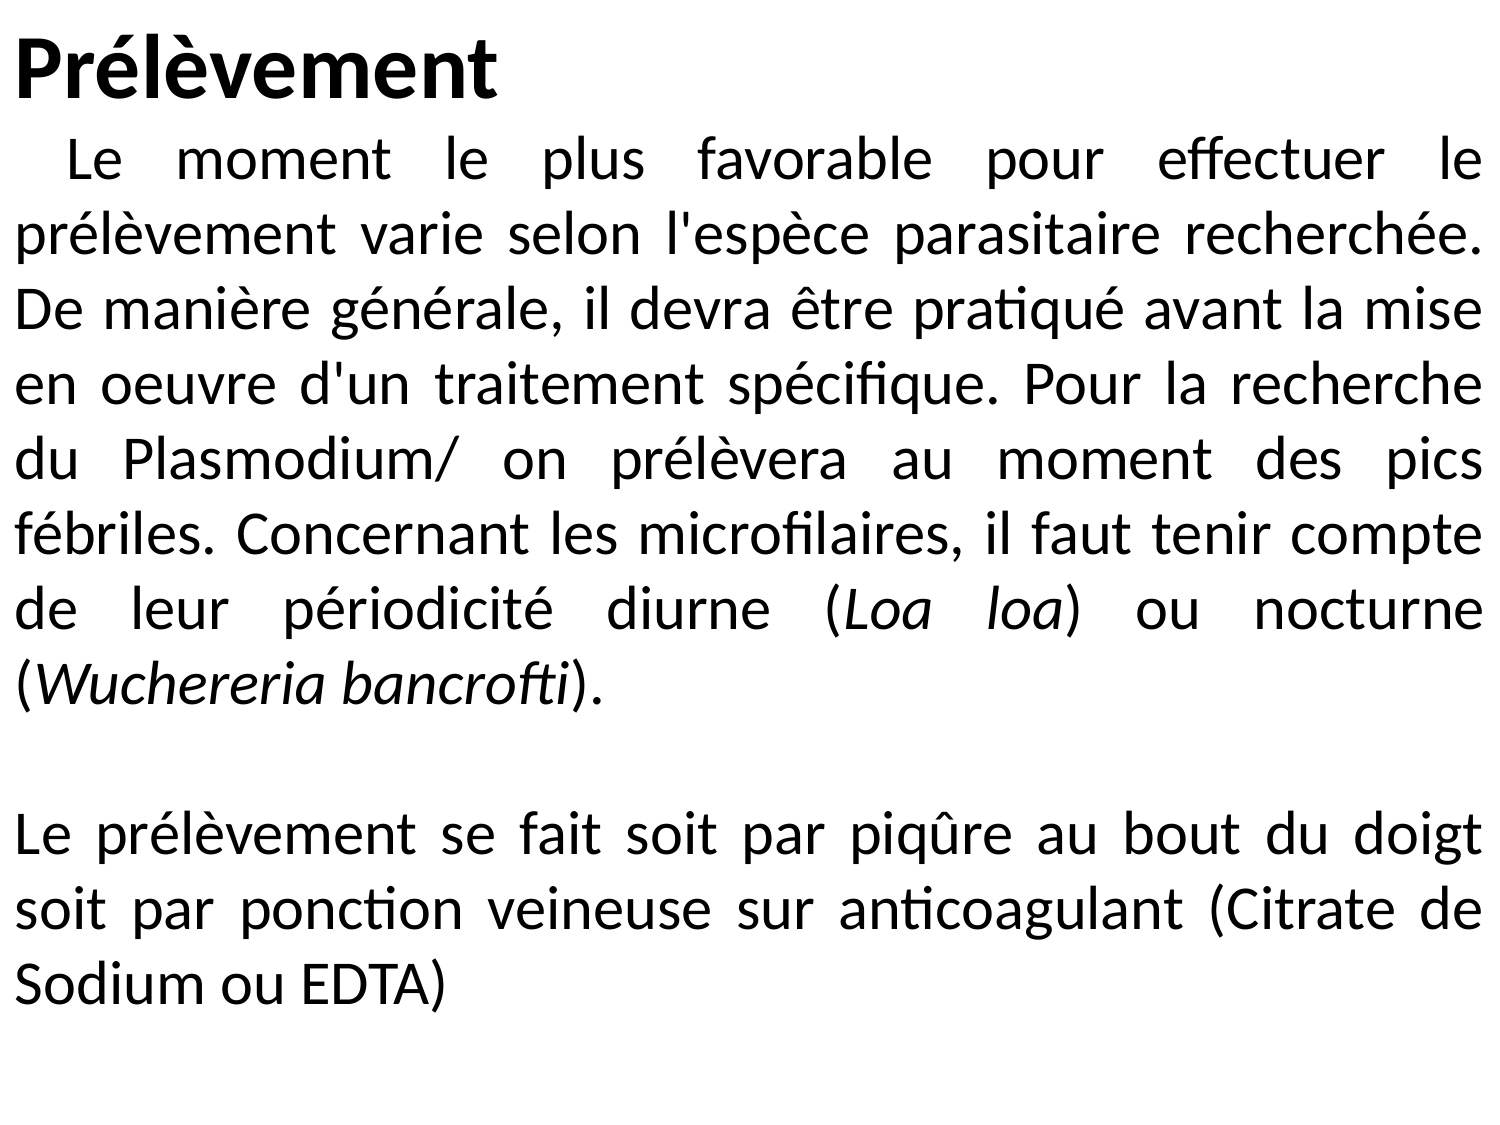

Prélèvement
 Le moment le plus favorable pour effectuer le prélèvement varie selon l'espèce parasitaire recherchée. De manière générale, il devra être pratiqué avant la mise en oeuvre d'un traitement spécifique. Pour la recherche du Plasmodium/ on prélèvera au moment des pics fébriles. Concernant les microfilaires, il faut tenir compte de leur périodicité diurne (Loa loa) ou nocturne (Wuchereria bancrofti).

Le prélèvement se fait soit par piqûre au bout du doigt soit par ponction veineuse sur anticoagulant (Citrate de Sodium ou EDTA)